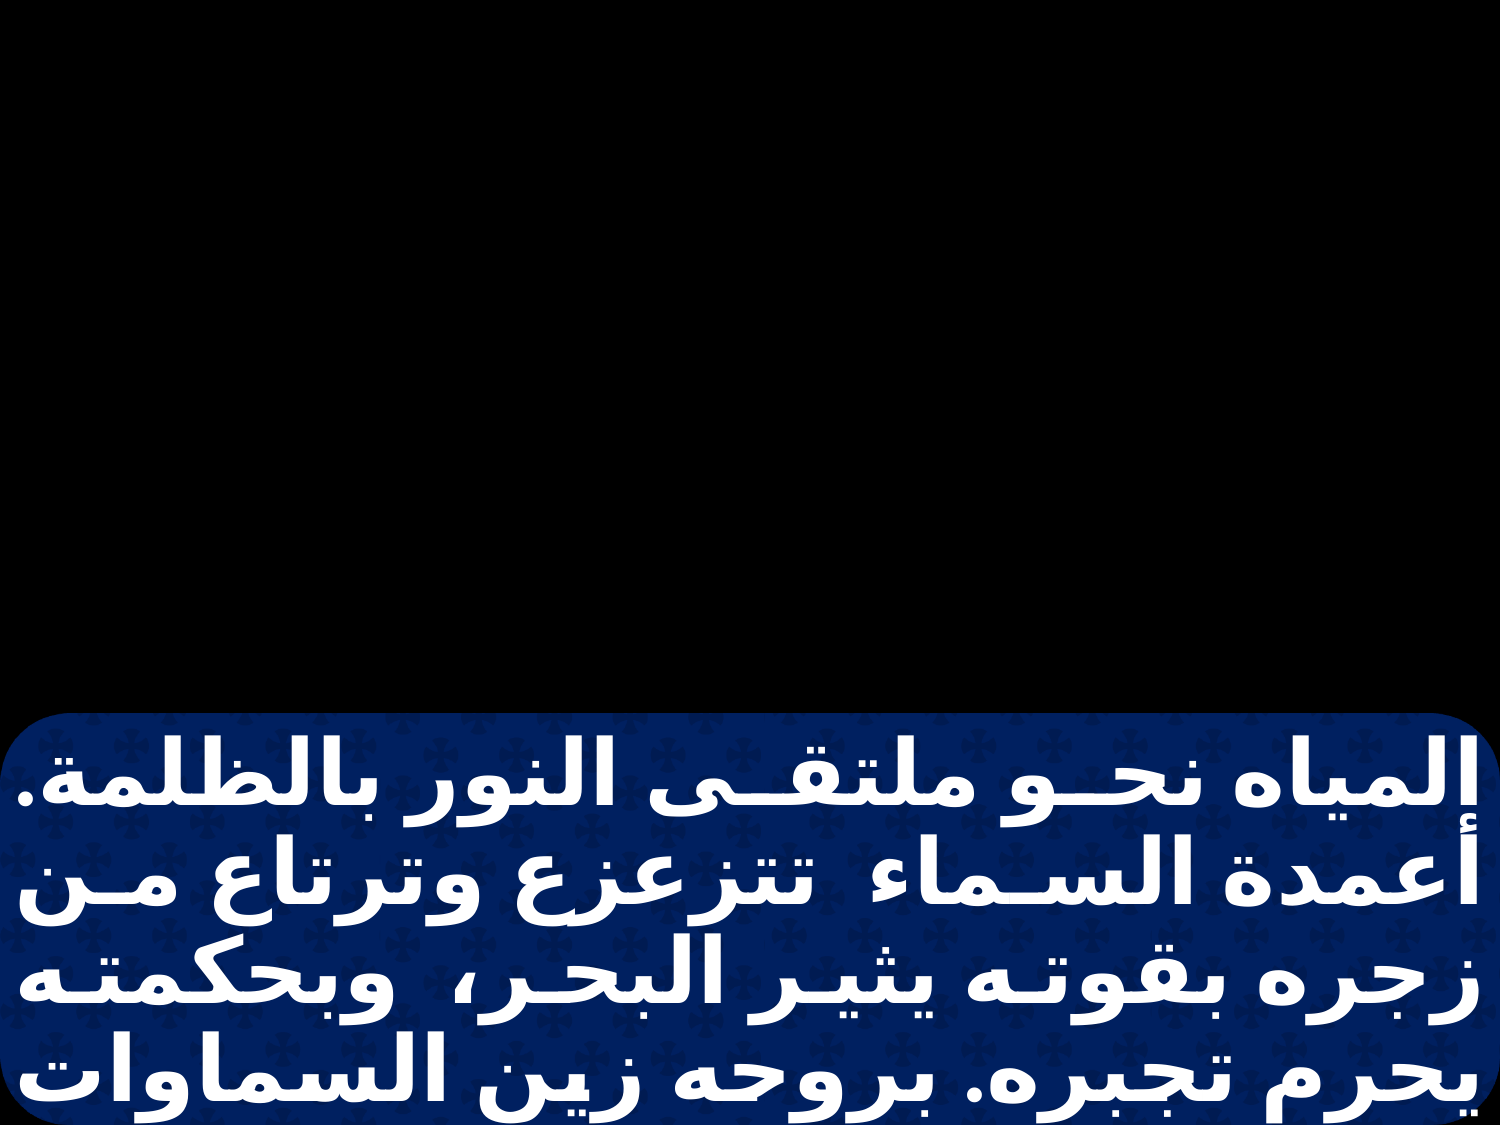

المياه نحو ملتقى النور بالظلمة. أعمدة السماء  تتزعزع وترتاع من زجره بقوته يثير البحر،  وبحكمته يحرم تجبره. بروحه زين السماوات ويده  استخرجت الحية الهاربة. تلك أدنى طرقه، وهمس